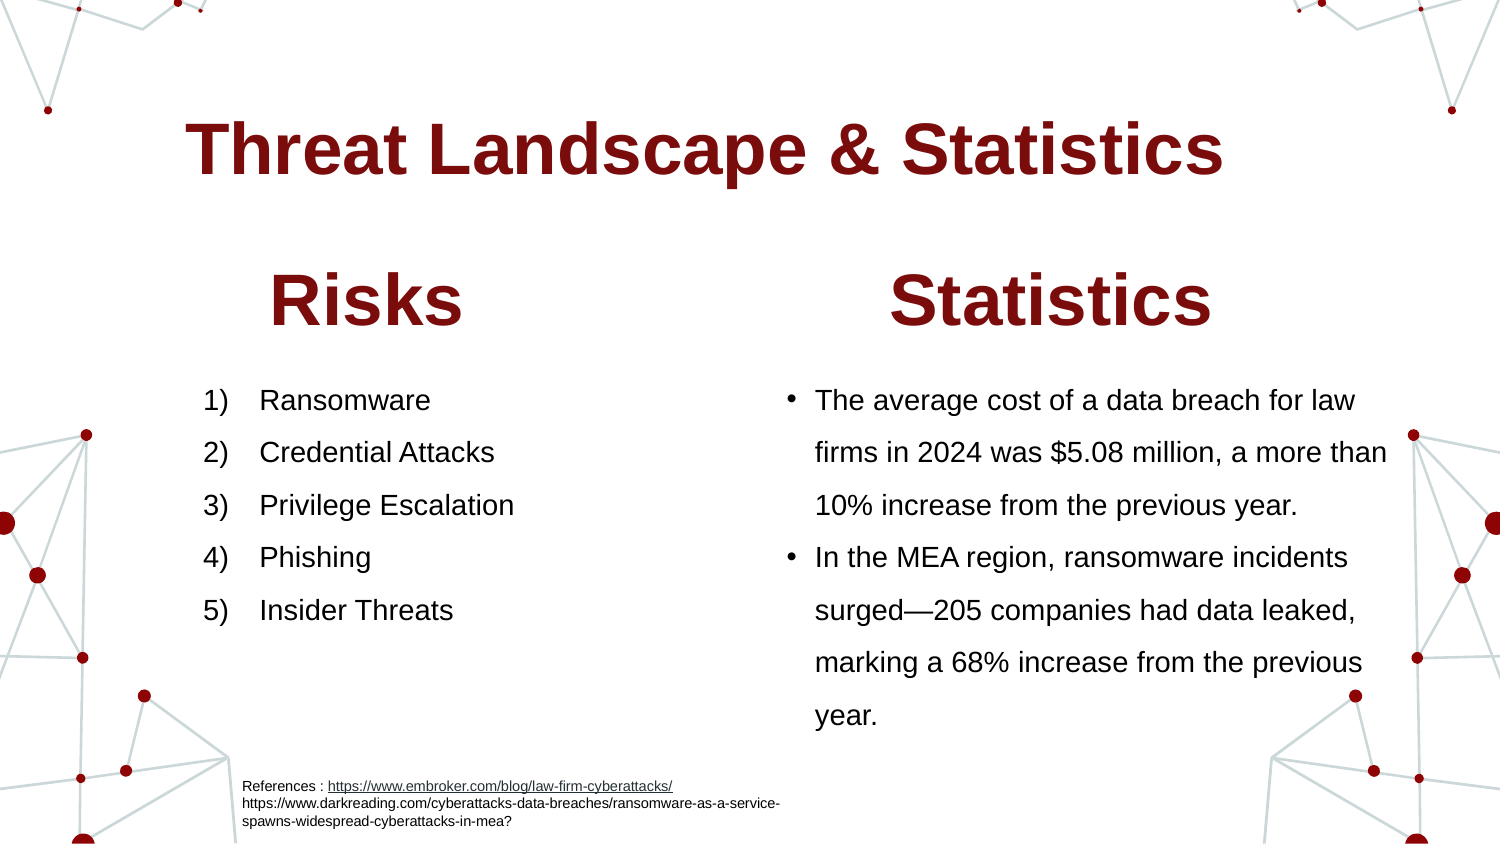

# Threat Landscape & Statistics
Risks
Statistics
Ransomware
Credential Attacks
Privilege Escalation
Phishing
Insider Threats
The average cost of a data breach for law firms in 2024 was $5.08 million, a more than 10% increase from the previous year.
In the MEA region, ransomware incidents surged—205 companies had data leaked, marking a 68% increase from the previous year.
References : https://www.embroker.com/blog/law-firm-cyberattacks/
https://www.darkreading.com/cyberattacks-data-breaches/ransomware-as-a-service-spawns-widespread-cyberattacks-in-mea?